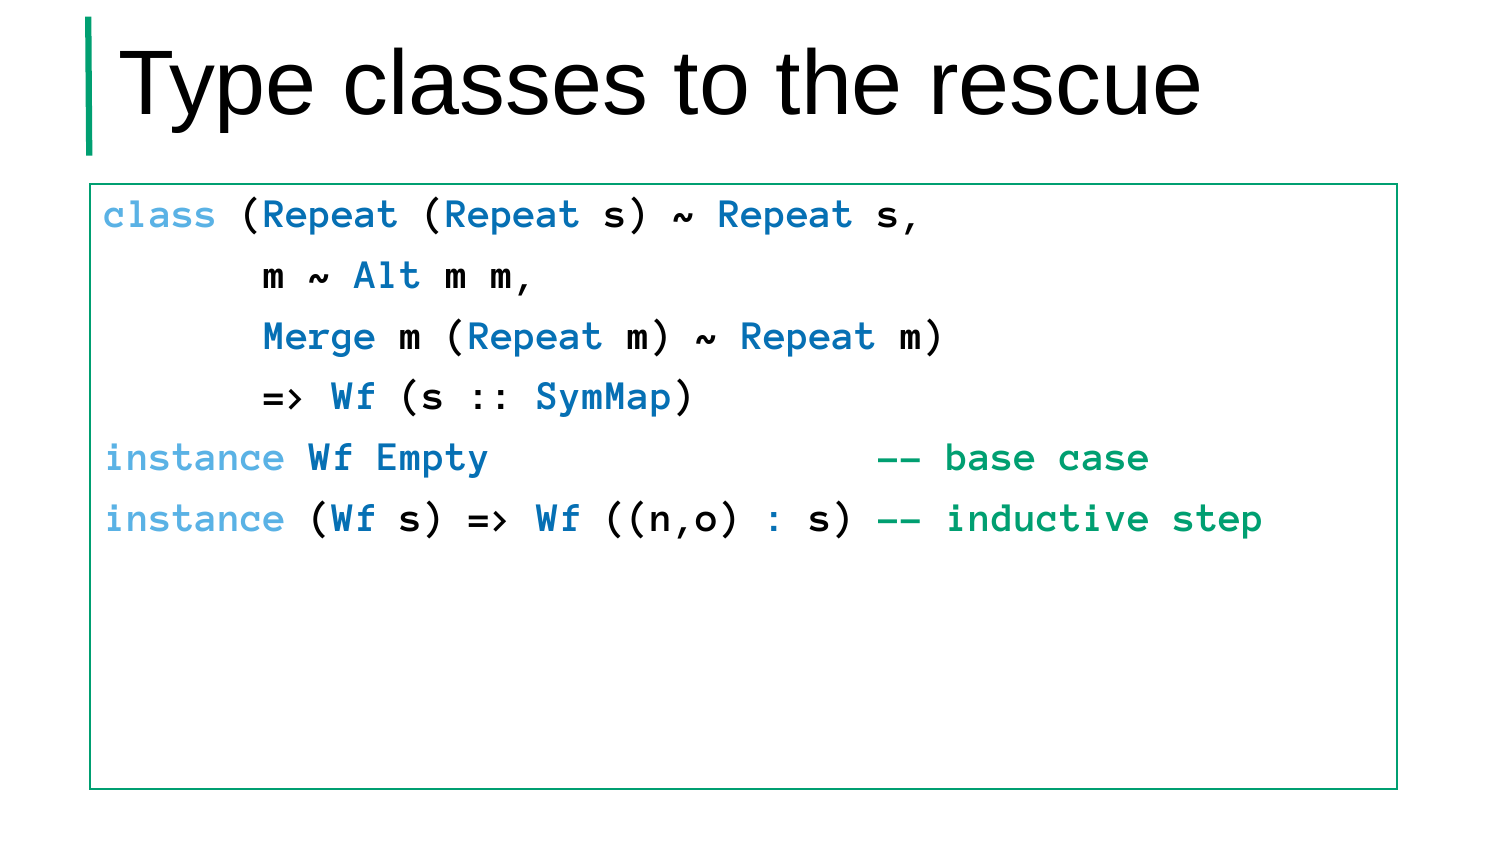

# Type classes to the rescue
class (Repeat (Repeat s) ~ Repeat s,
       m ~ Alt m m,
       Merge m (Repeat m) ~ Repeat m)
       => Wf (s :: SymMap)
instance Wf Empty                 -- base case
instance (Wf s) => Wf ((n,o) : s) –- inductive step